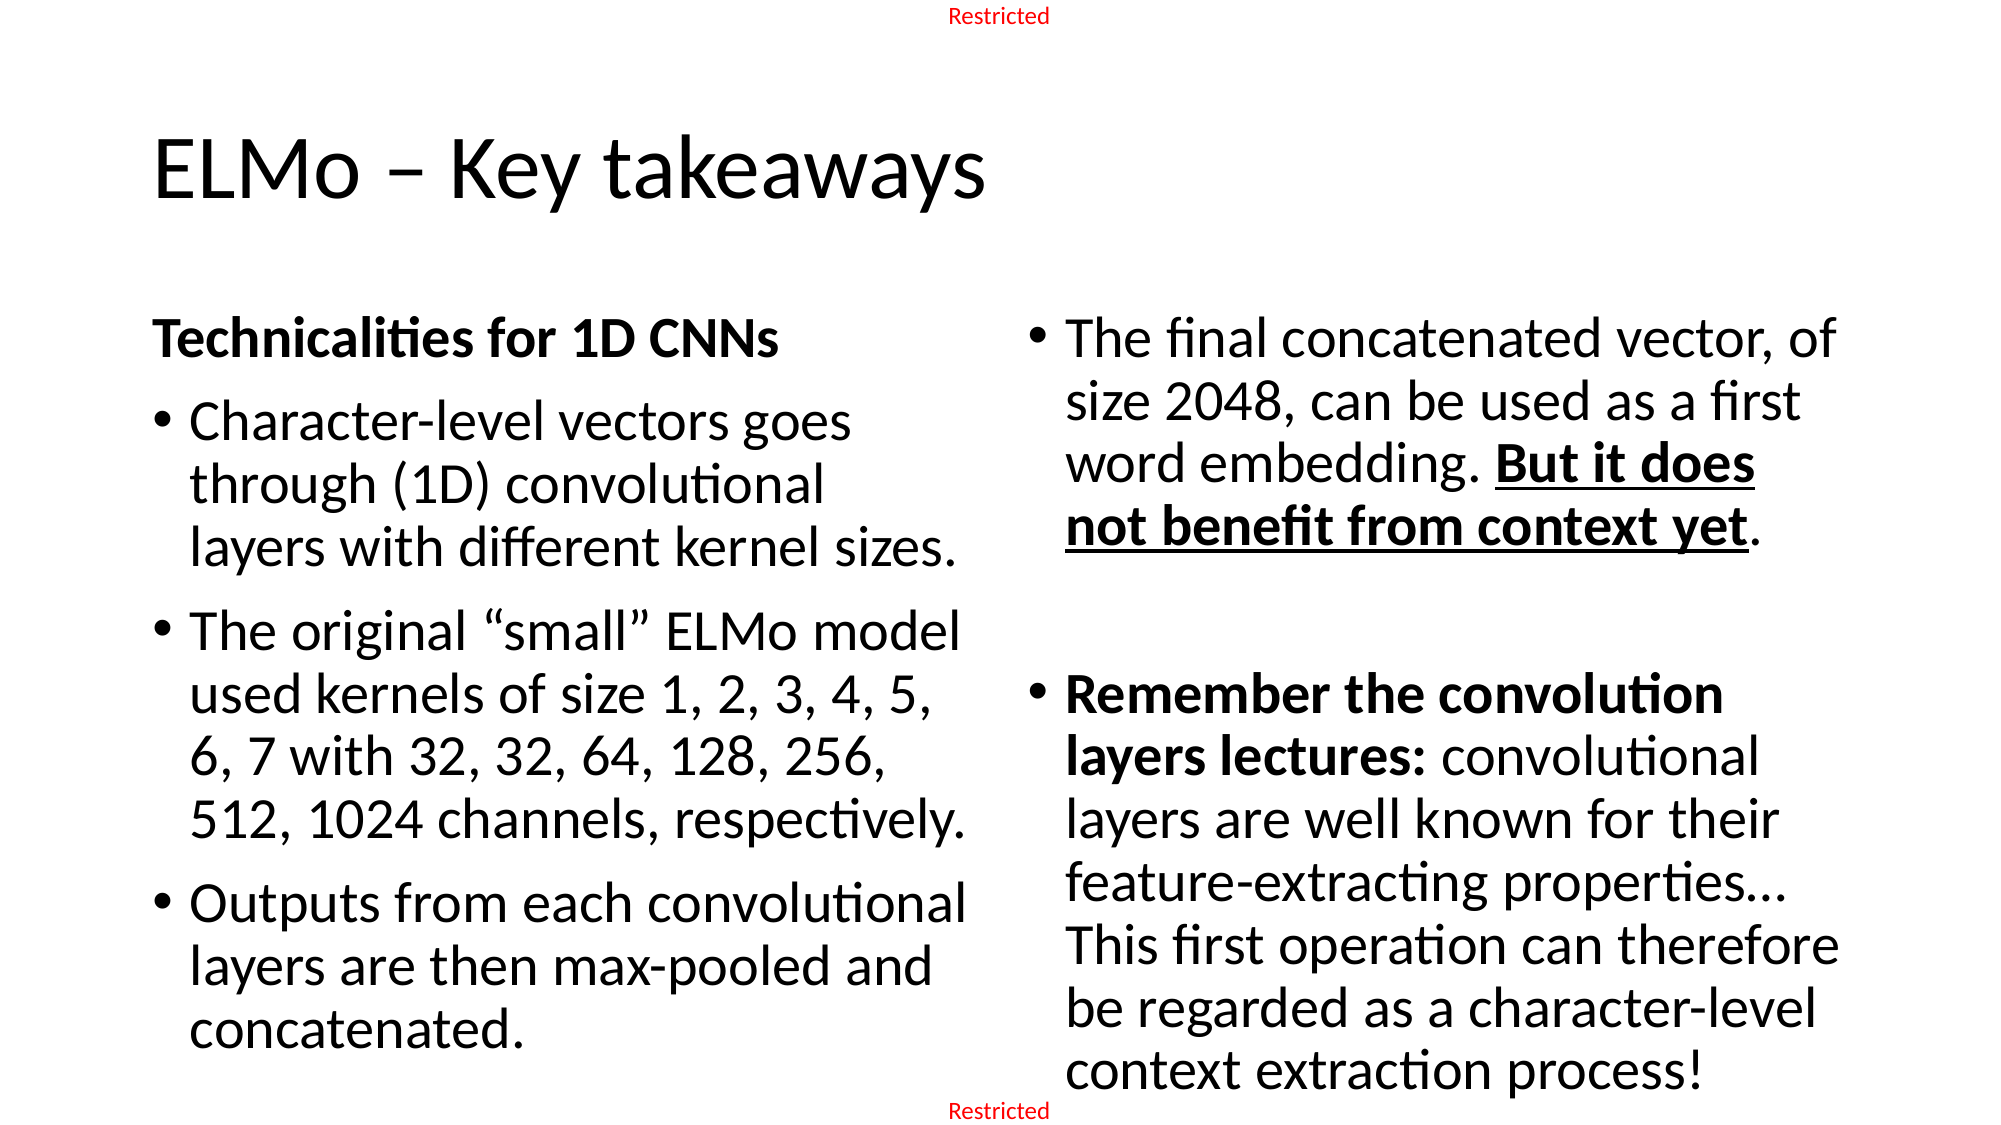

# ELMo – Key takeaways
Technicalities for 1D CNNs
Character-level vectors goes through (1D) convolutional layers with different kernel sizes.
The original “small” ELMo model used kernels of size 1, 2, 3, 4, 5, 6, 7 with 32, 32, 64, 128, 256, 512, 1024 channels, respectively.
Outputs from each convolutional layers are then max-pooled and concatenated.
The final concatenated vector, of size 2048, can be used as a first word embedding. But it does not benefit from context yet.

Remember the convolution layers lectures: convolutional layers are well known for their feature-extracting properties… This first operation can therefore be regarded as a character-level context extraction process!